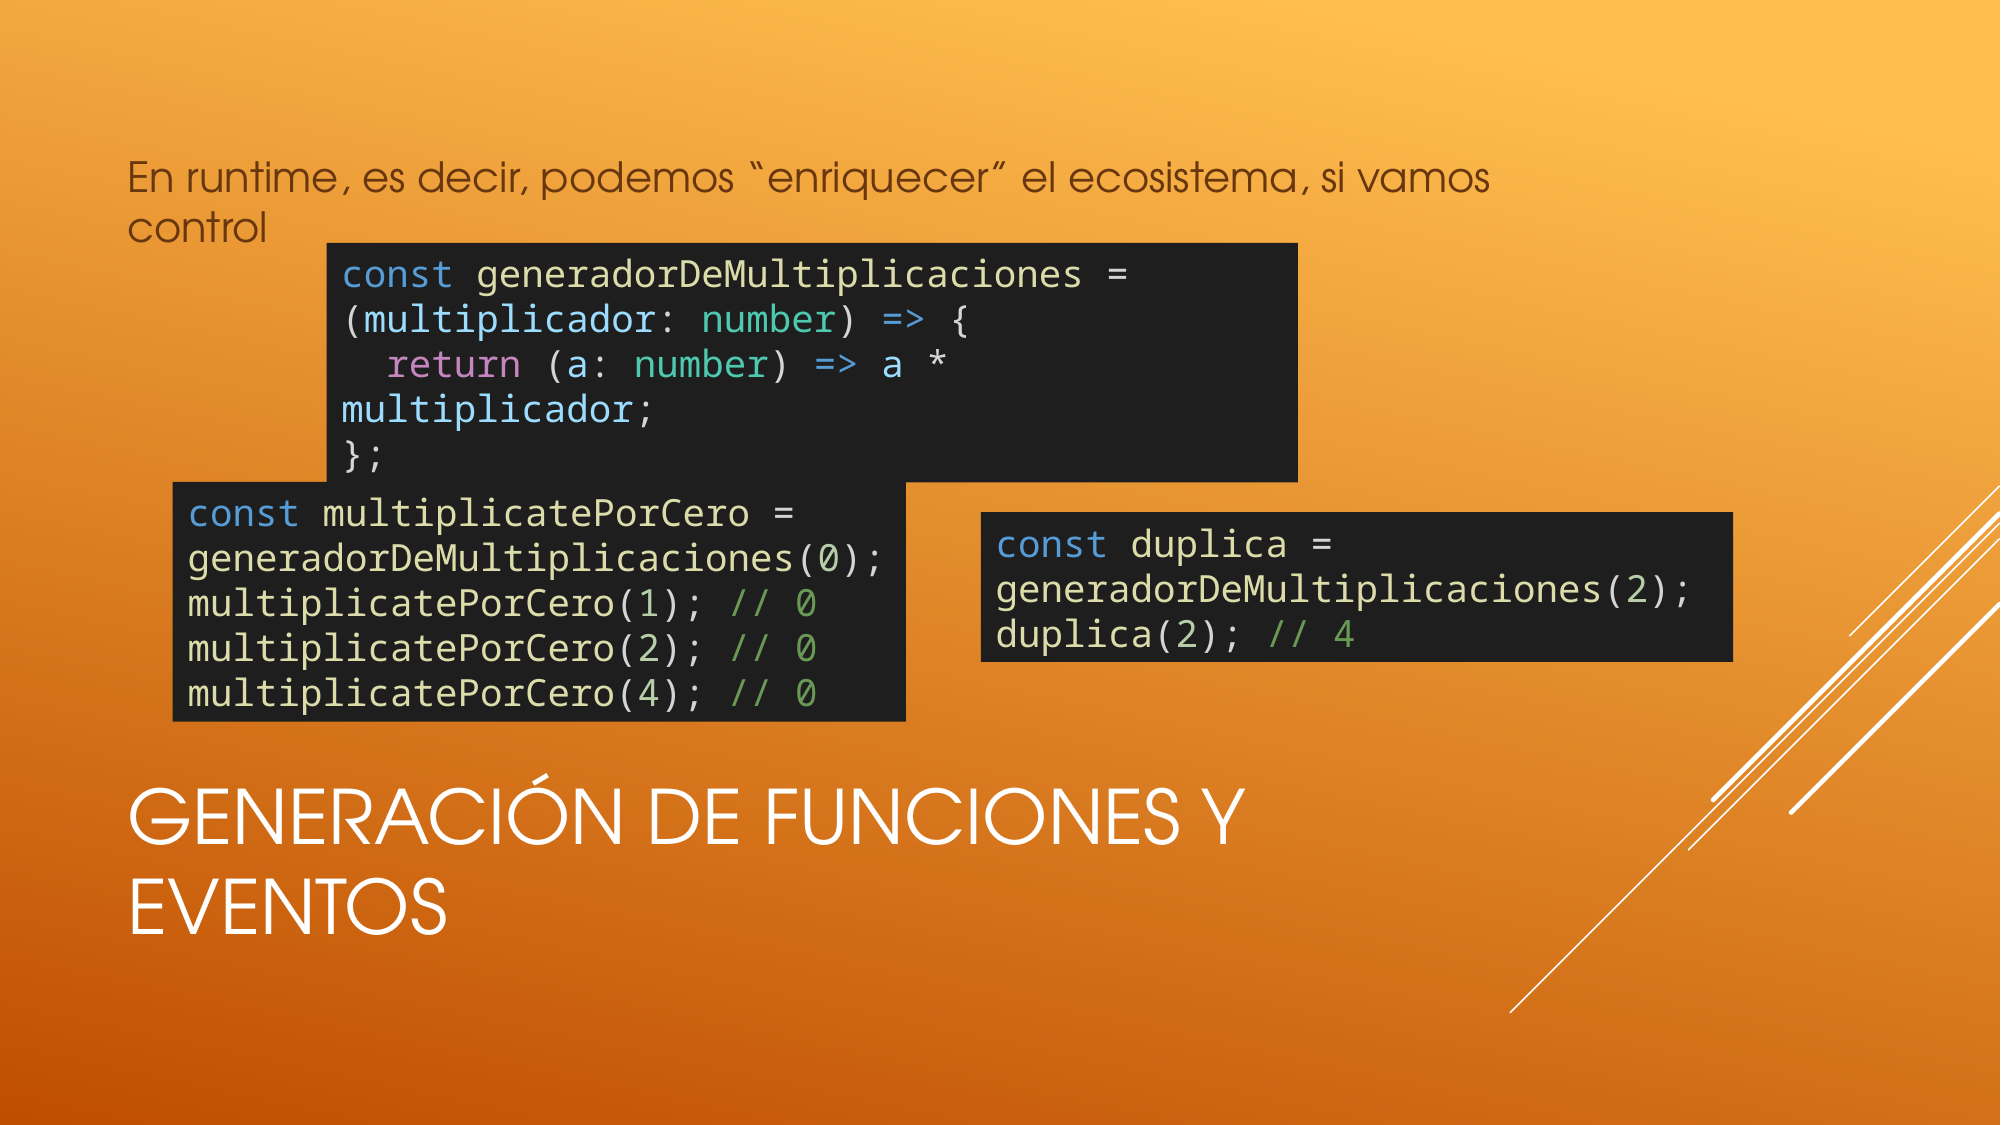

En runtime, es decir, podemos “enriquecer” el ecosistema, si vamos control
const generadorDeMultiplicaciones = (multiplicador: number) => {
  return (a: number) => a * multiplicador;
};
const multiplicatePorCero = generadorDeMultiplicaciones(0);
multiplicatePorCero(1); // 0
multiplicatePorCero(2); // 0
multiplicatePorCero(4); // 0
const duplica = generadorDeMultiplicaciones(2);
duplica(2); // 4
# Generación de funciones y eventos